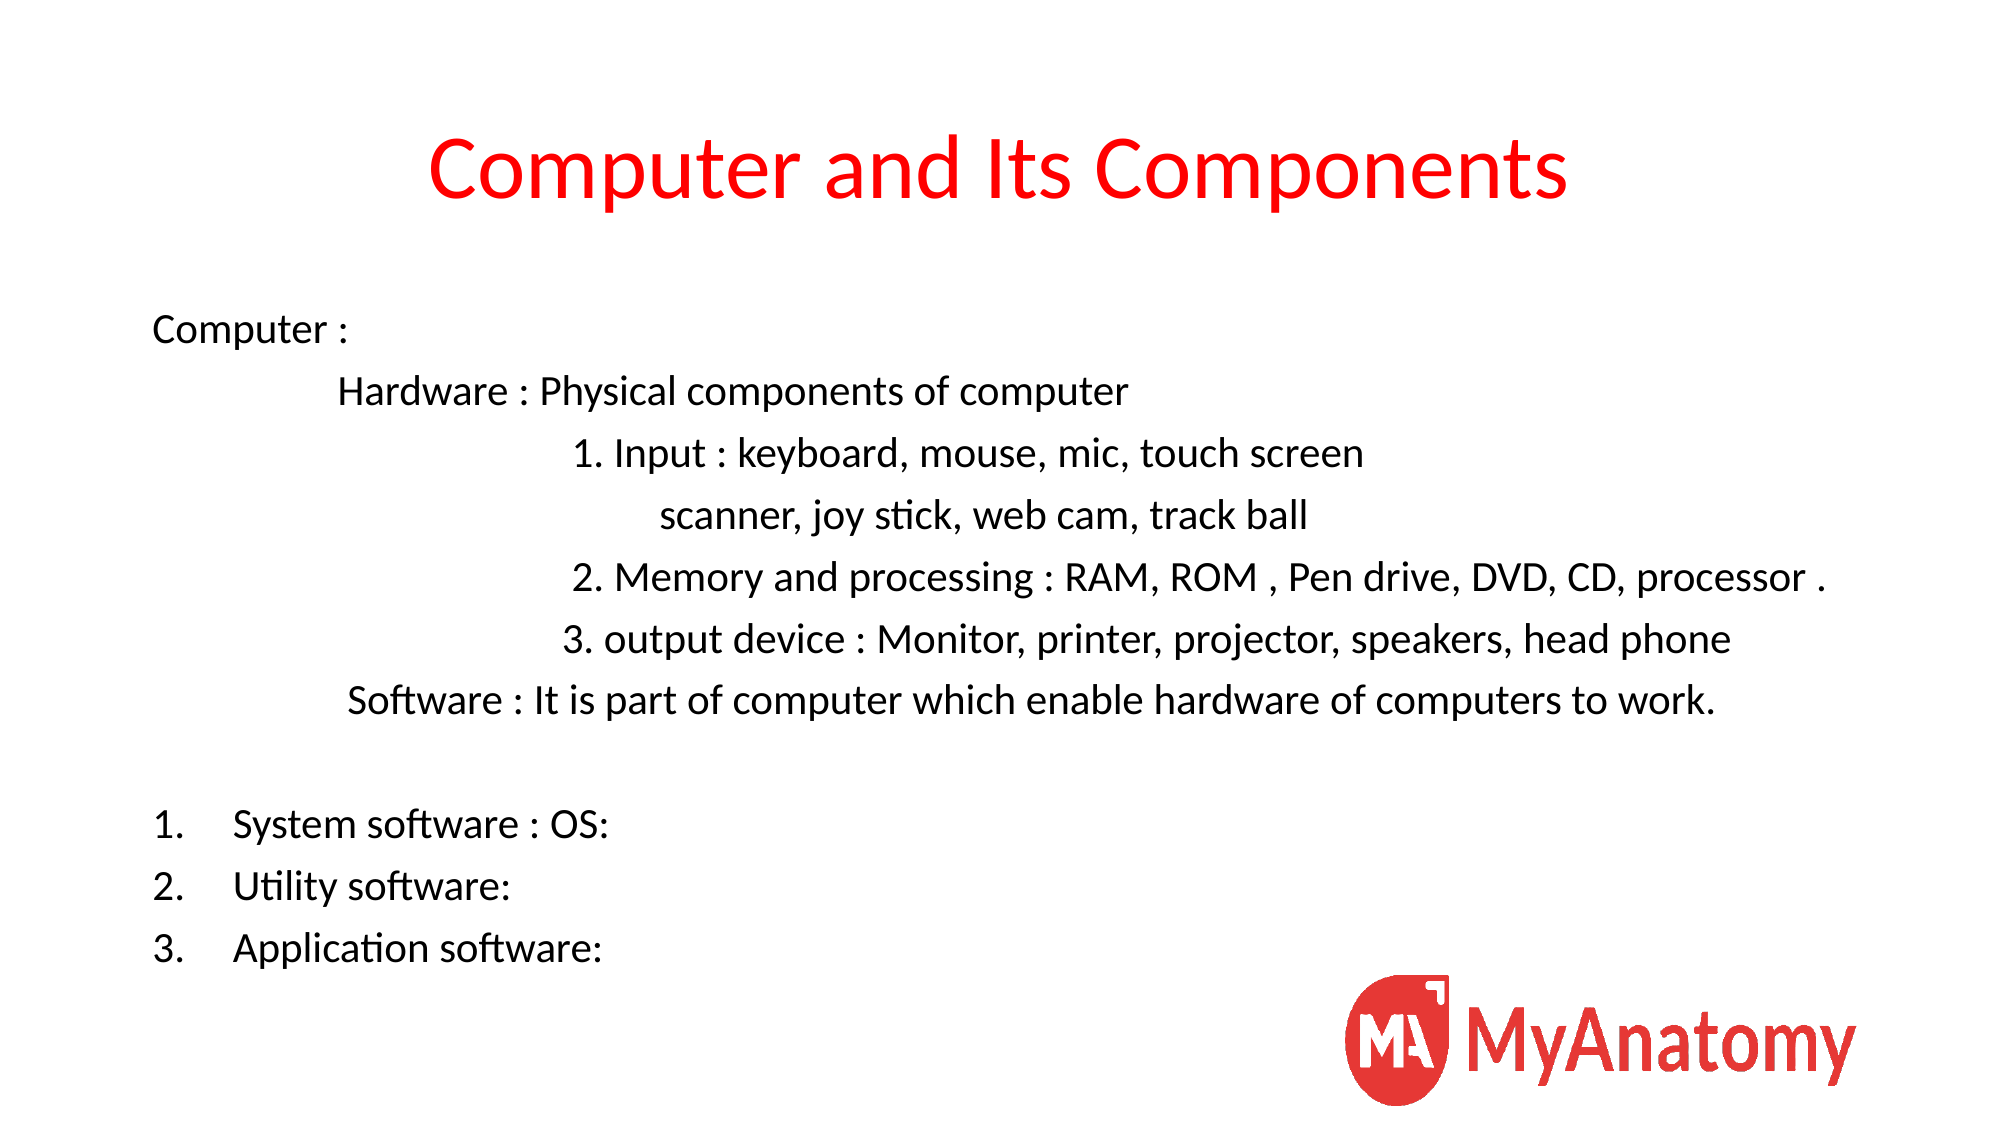

# Computer and Its Components
Computer :
                   Hardware : Physical components of computer
                                           1. Input : keyboard, mouse, mic, touch screen
                                                    scanner, joy stick, web cam, track ball
                                           2. Memory and processing : RAM, ROM , Pen drive, DVD, CD, processor .
                                          3. output device : Monitor, printer, projector, speakers, head phone
                    Software : It is part of computer which enable hardware of computers to work.

System software : OS:
Utility software:
Application software: